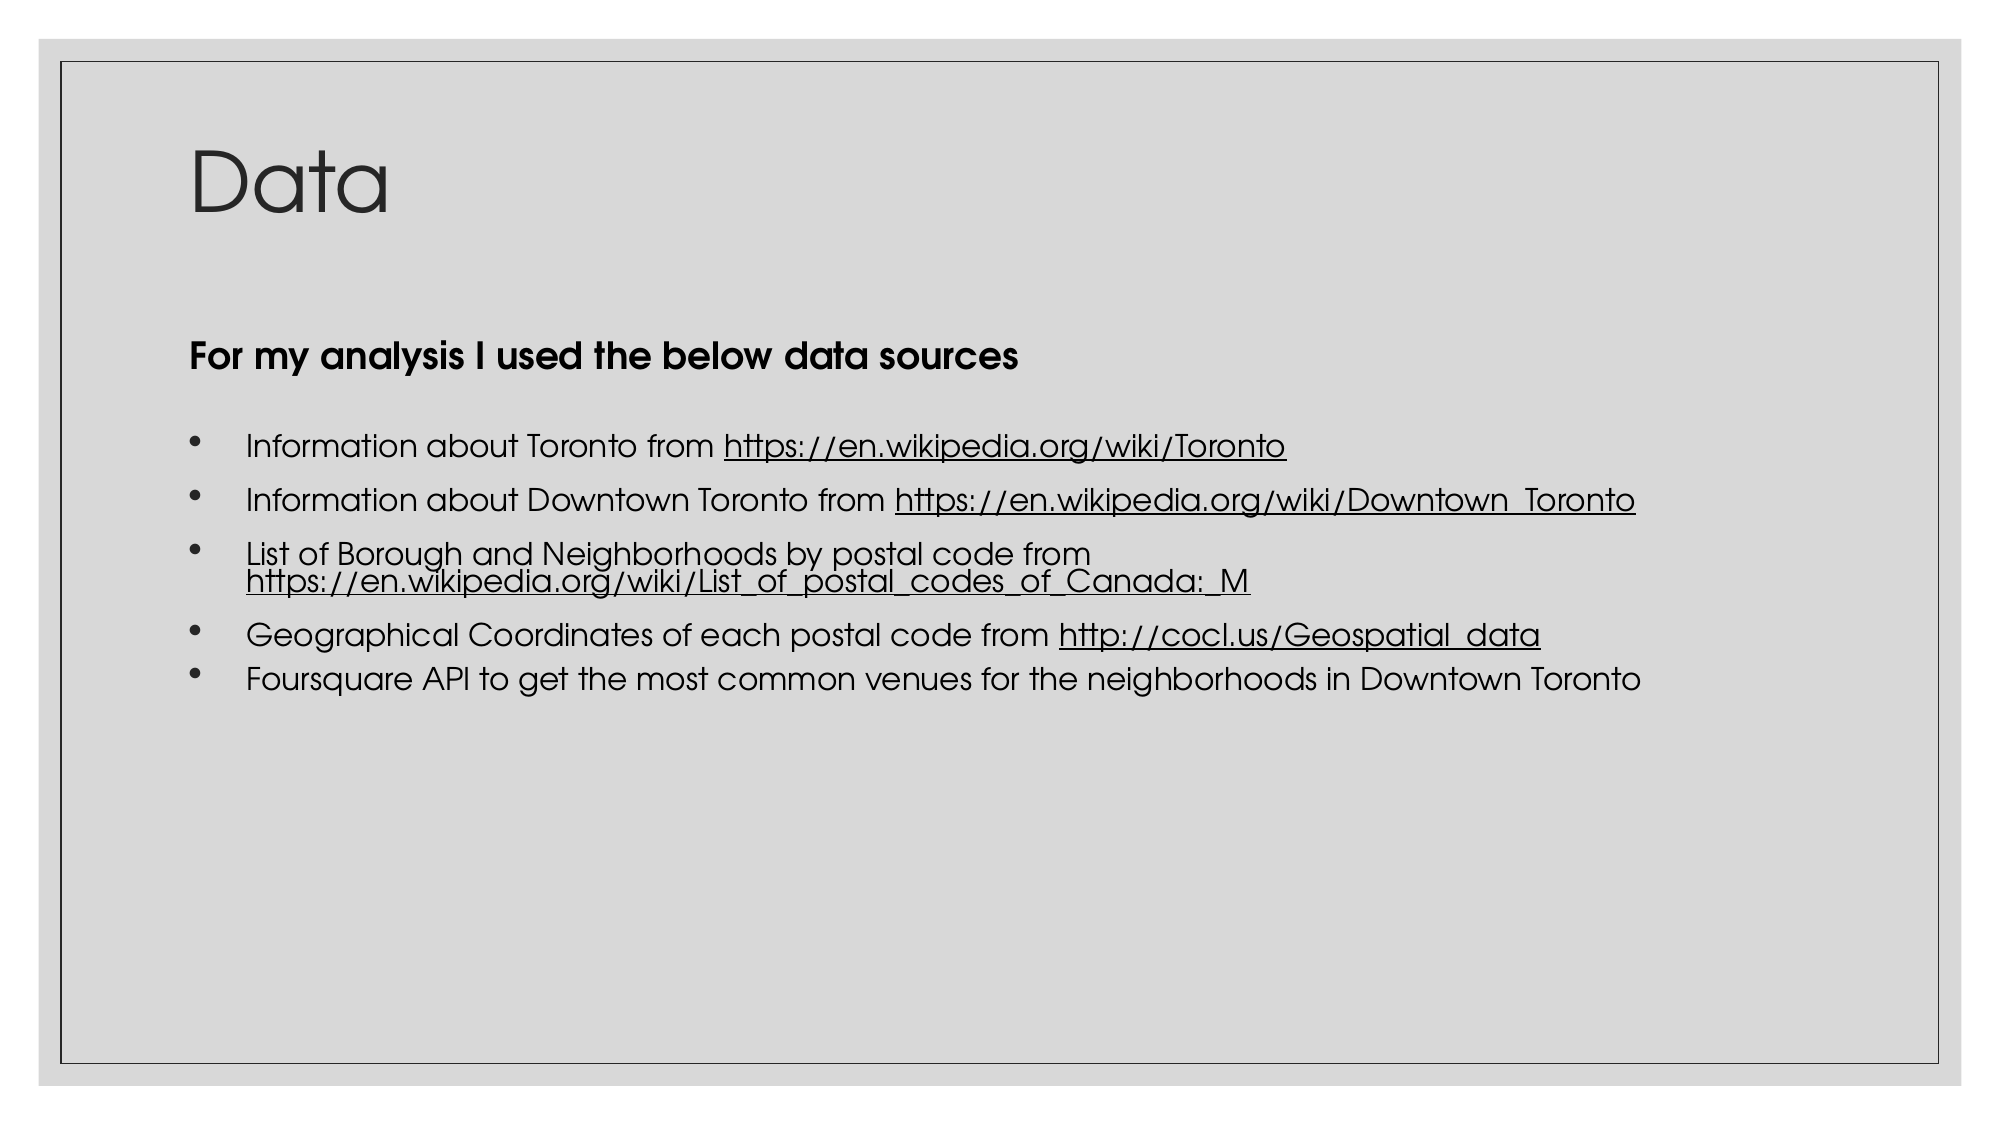

# Data
For my analysis I used the below data sources

Information about Toronto from https://en.wikipedia.org/wiki/Toronto

Information about Downtown Toronto from https://en.wikipedia.org/wiki/Downtown_Toronto

List of Borough and Neighborhoods by postal code from https://en.wikipedia.org/wiki/List_of_postal_codes_of_Canada:_M

Geographical Coordinates of each postal code from http://cocl.us/Geospatial_data
Foursquare API to get the most common venues for the neighborhoods in Downtown Toronto